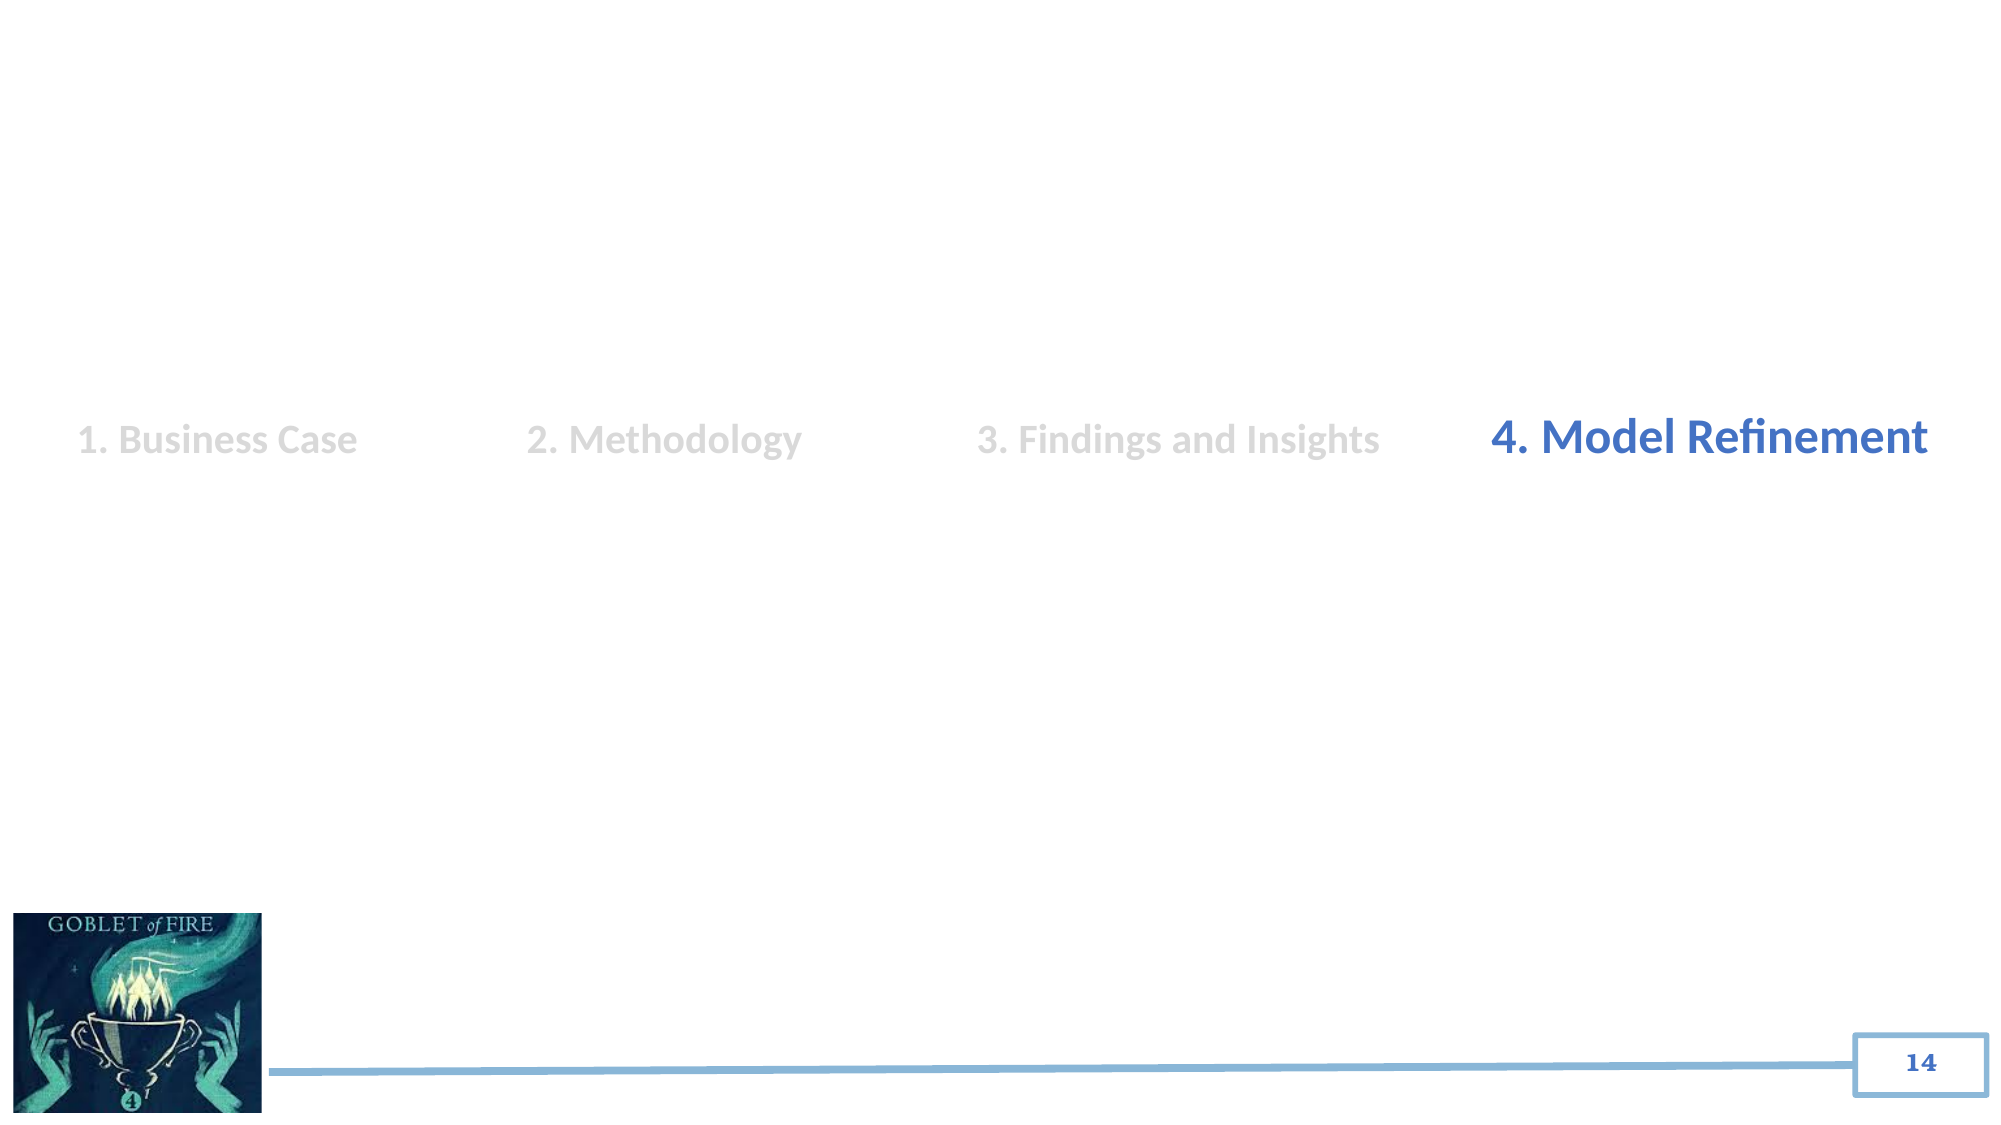

1. Business Case		2. Methodology		3. Findings and Insights	      4. Model Refinement
14